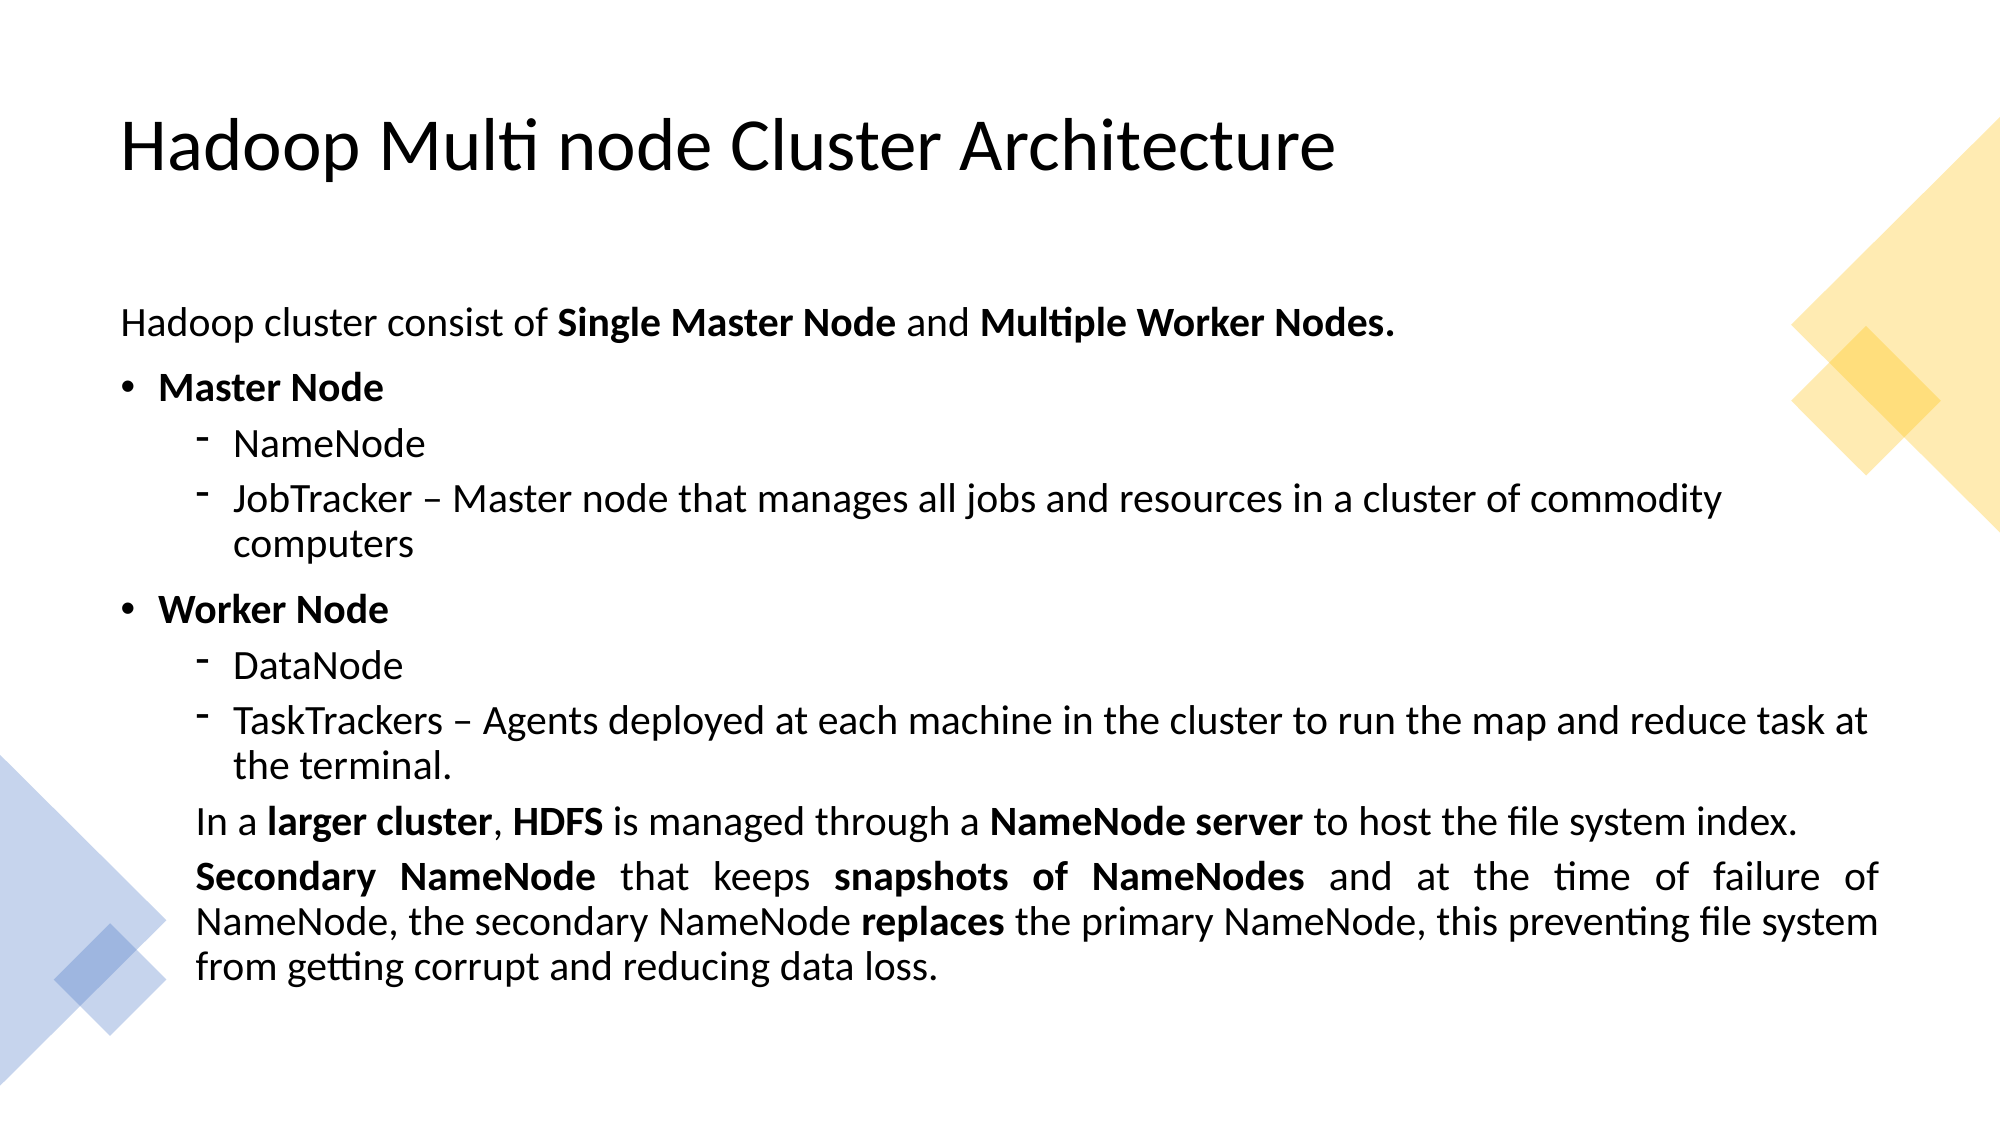

# Hadoop Multi node Cluster Architecture

Hadoop cluster consist of Single Master Node and Multiple Worker Nodes.
Master Node
NameNode
JobTracker – Master node that manages all jobs and resources in a cluster of commodity computers
Worker Node
DataNode
TaskTrackers – Agents deployed at each machine in the cluster to run the map and reduce task at the terminal.
In a larger cluster, HDFS is managed through a NameNode server to host the file system index.
Secondary NameNode that keeps snapshots of NameNodes and at the time of failure of NameNode, the secondary NameNode replaces the primary NameNode, this preventing file system from getting corrupt and reducing data loss.